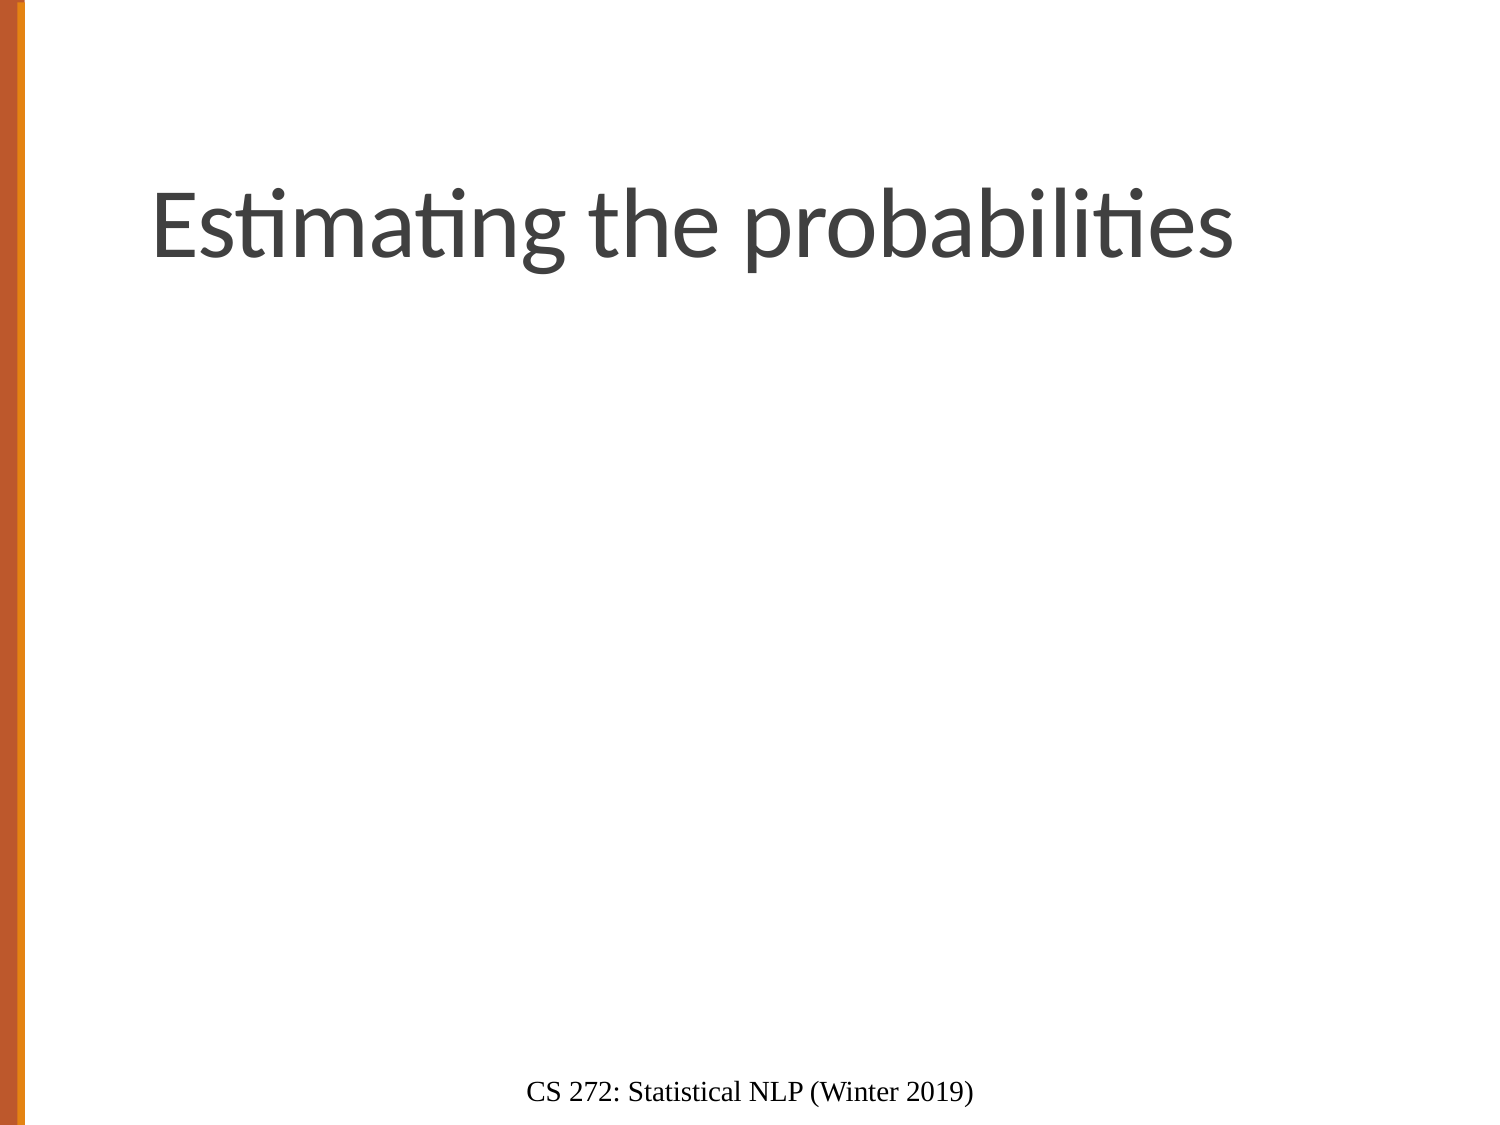

# Estimating the probabilities
CS 272: Statistical NLP (Winter 2019)
23